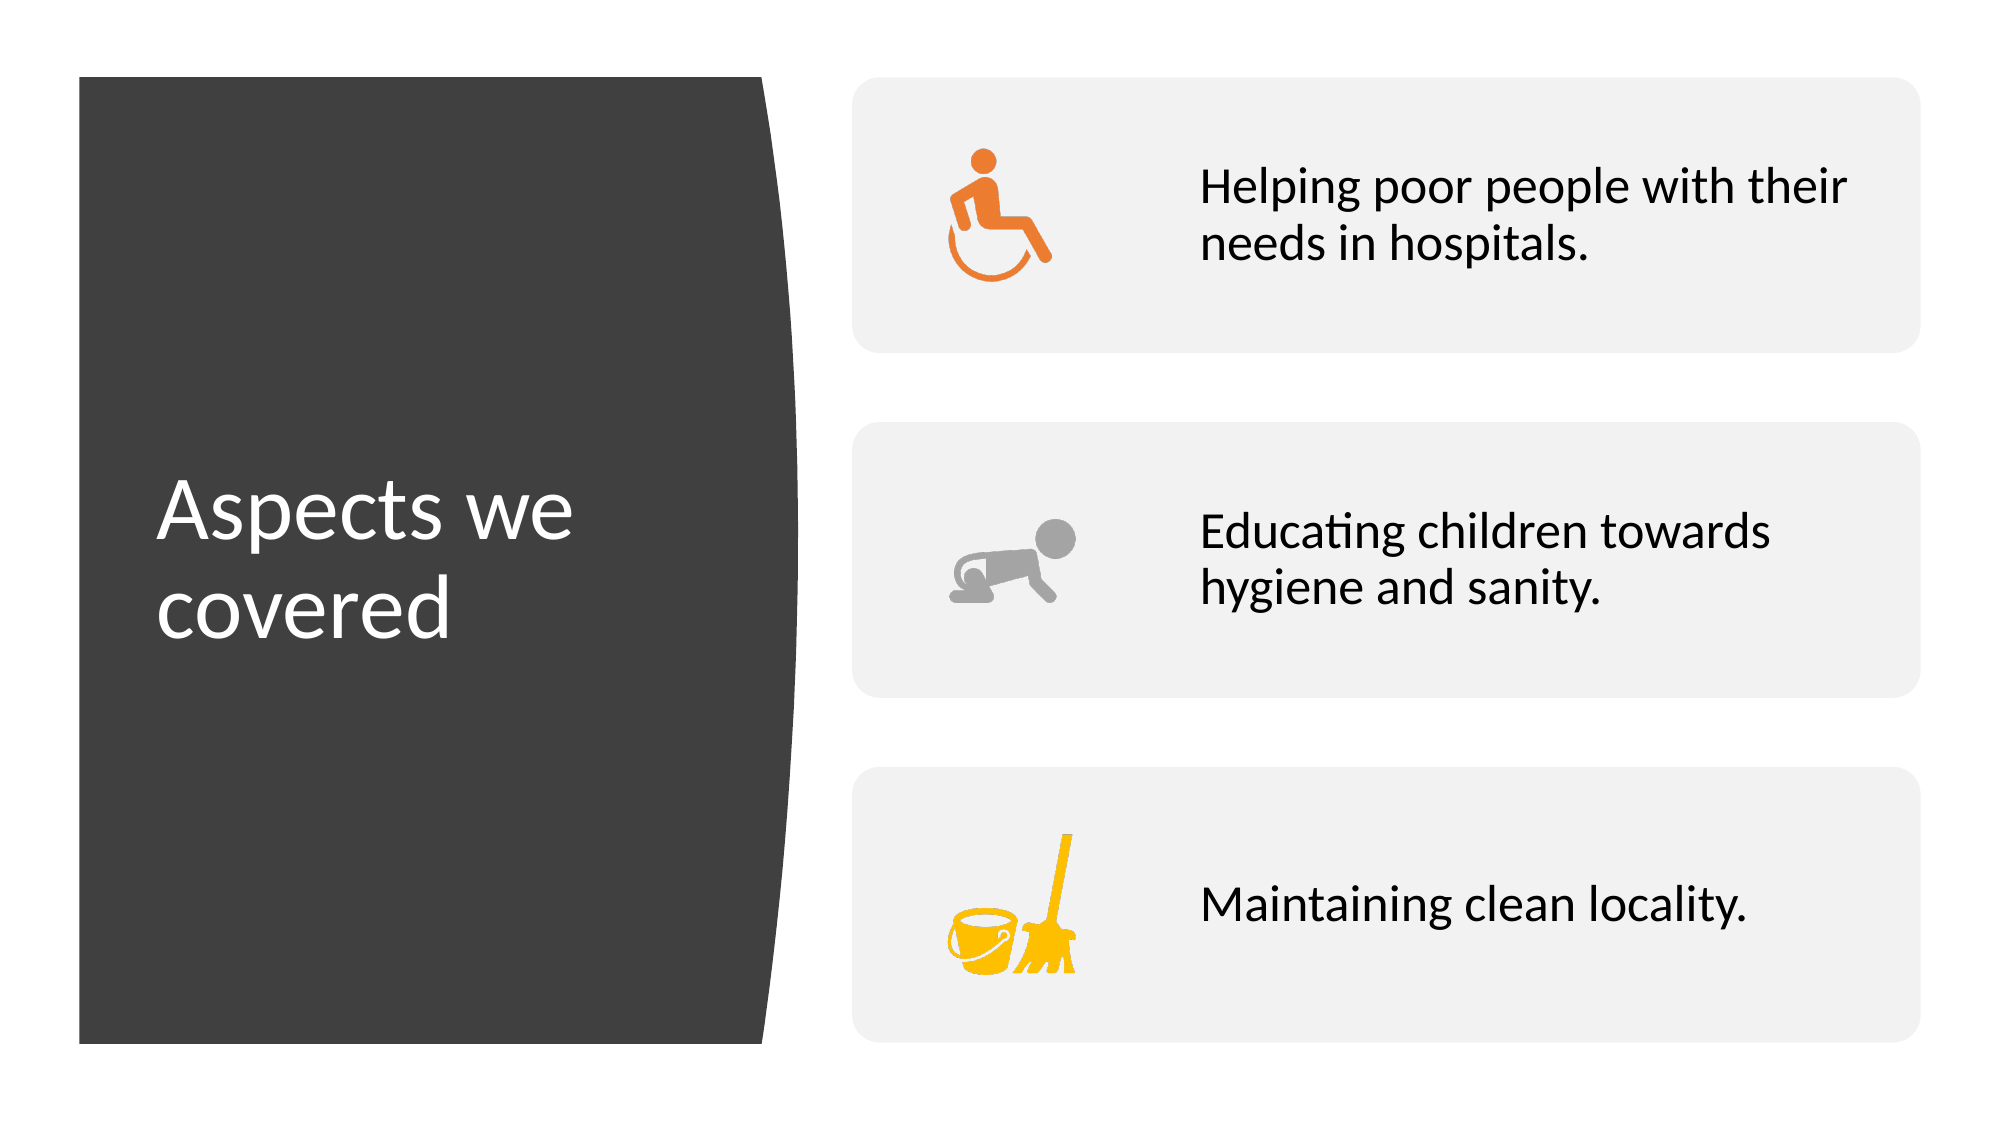

Helping poor people with their needs in hospitals.
Educating children towards hygiene and sanity.
Maintaining clean locality.

# Aspects we covered